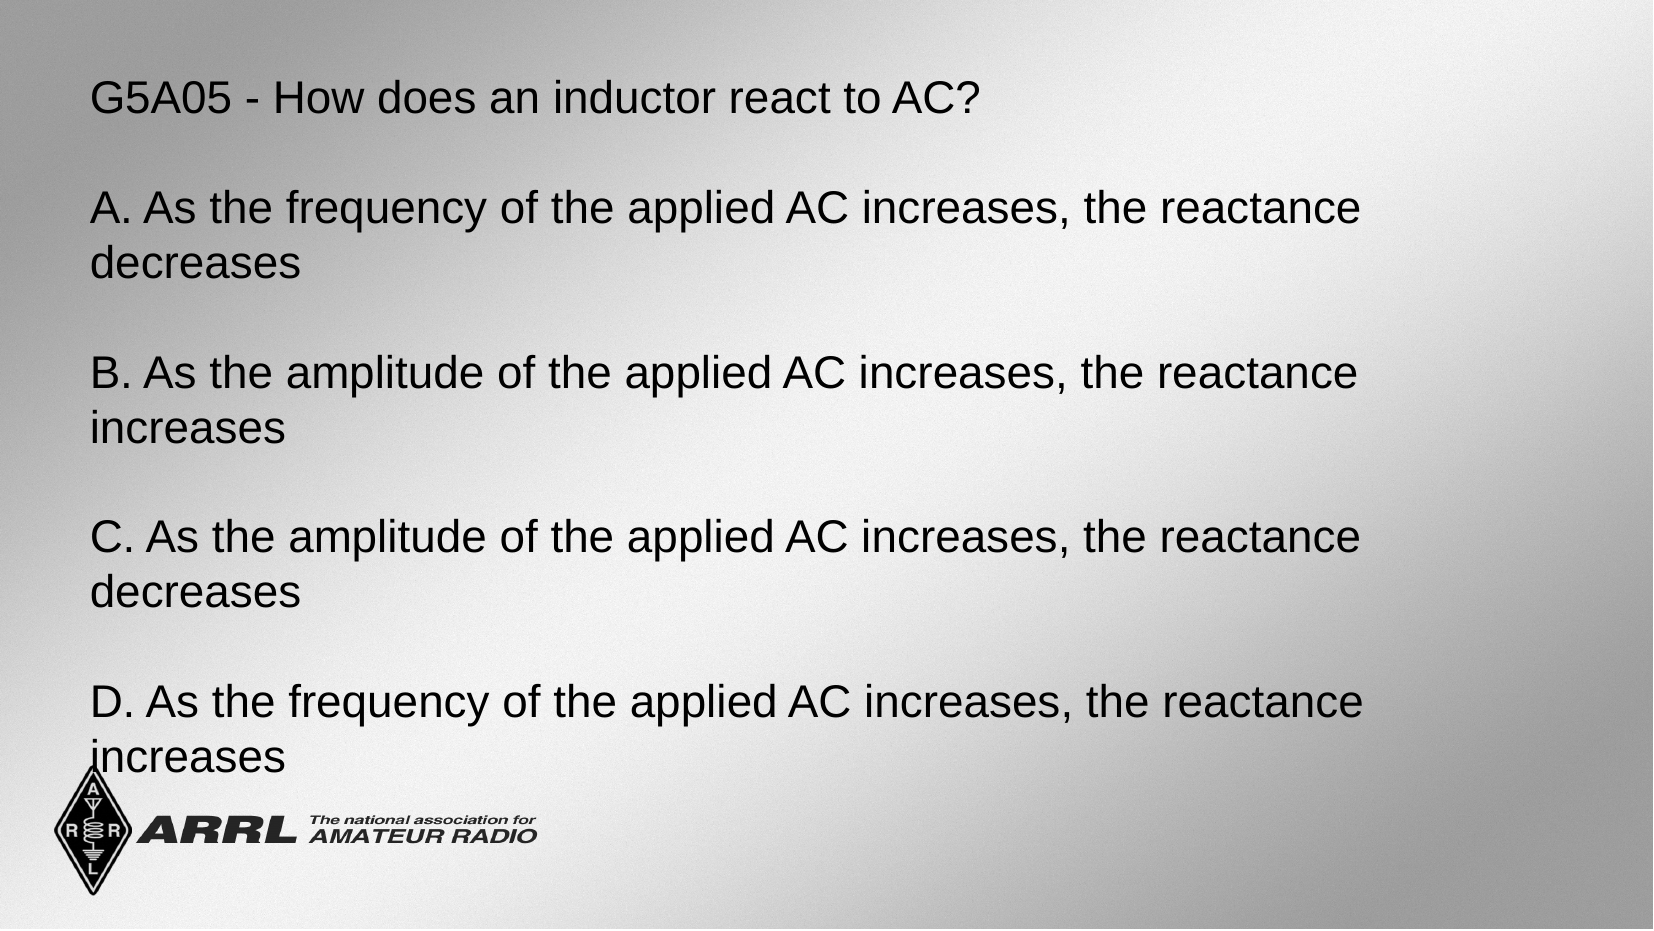

G5A05 - How does an inductor react to AC?

A. As the frequency of the applied AC increases, the reactance decreases

B. As the amplitude of the applied AC increases, the reactance increases

C. As the amplitude of the applied AC increases, the reactance decreases

D. As the frequency of the applied AC increases, the reactance increases